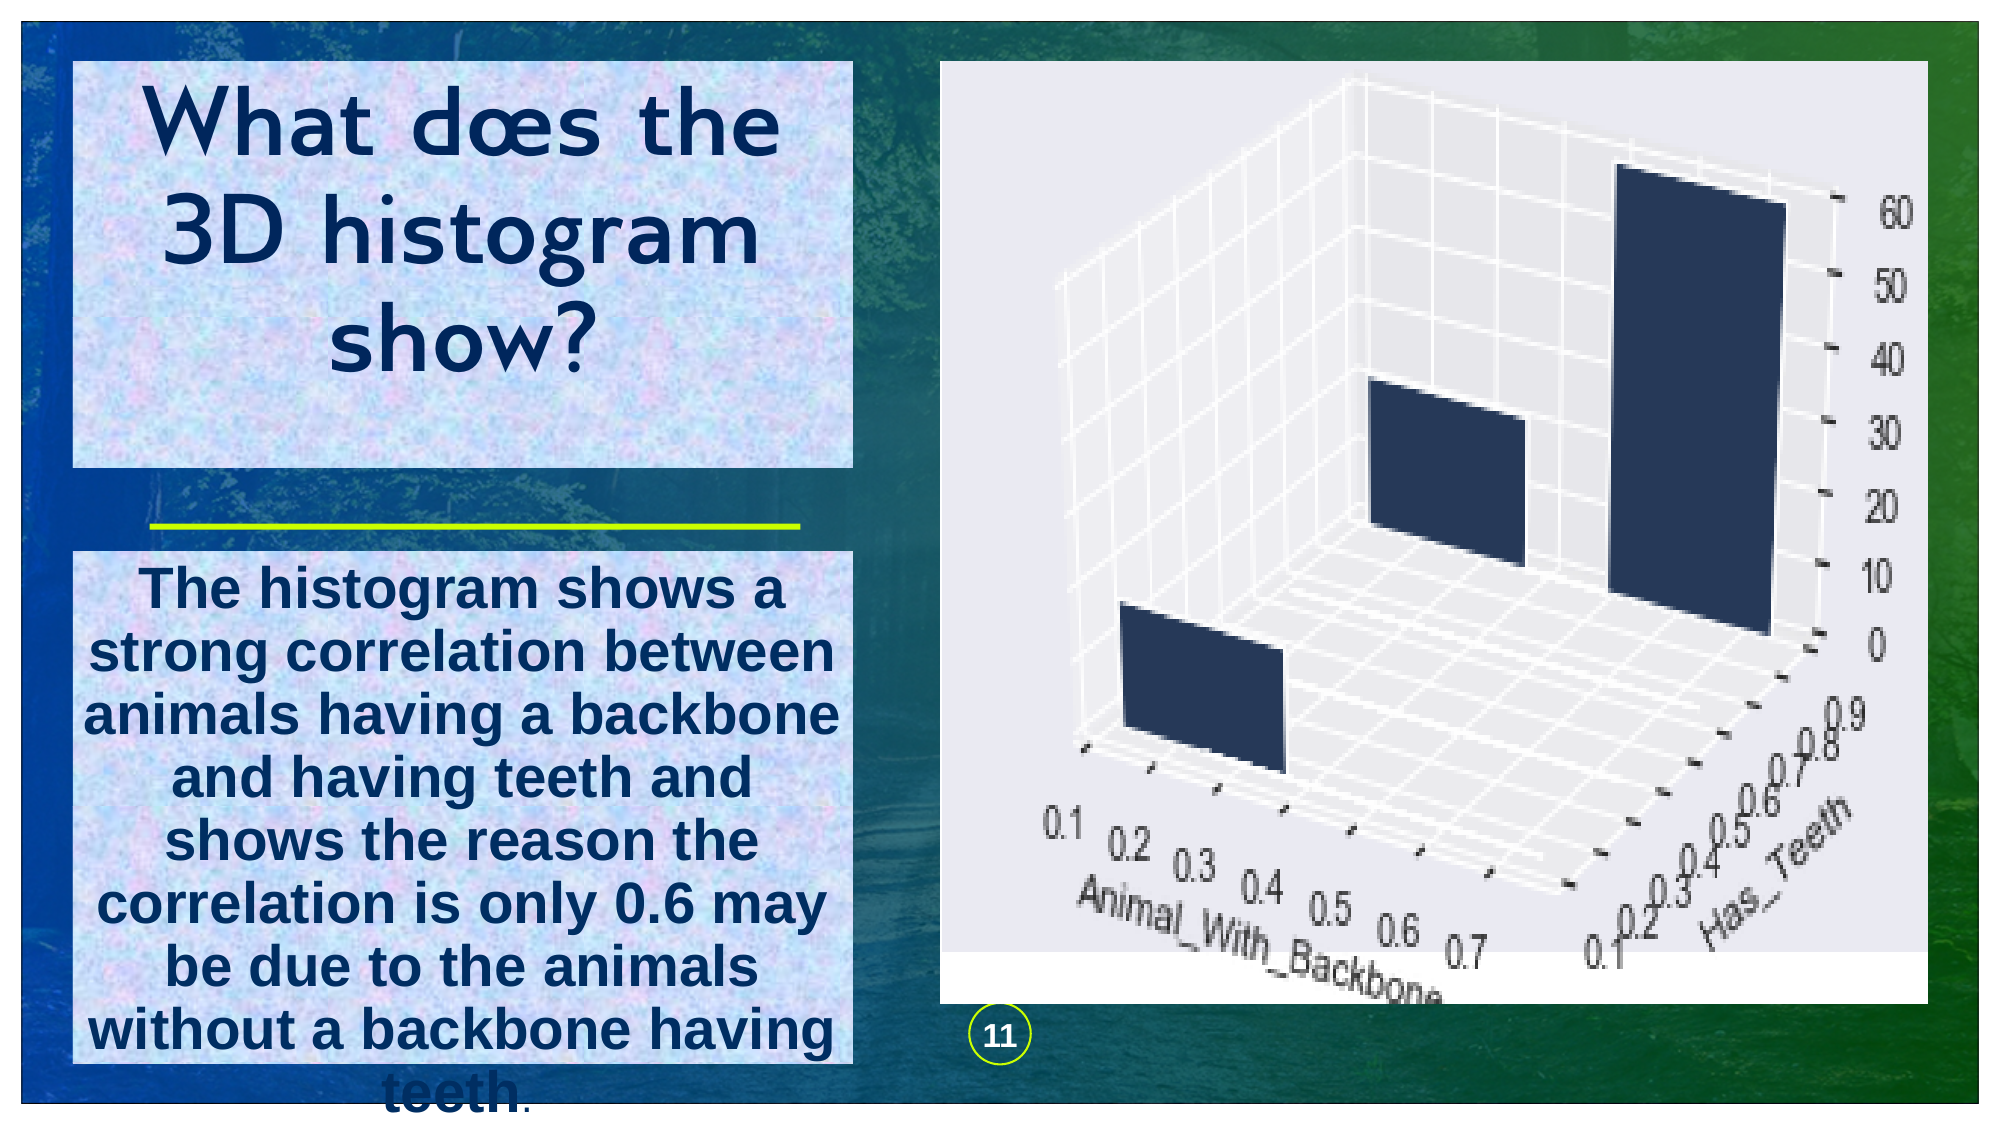

### Chart

| Category |
|---|
# What does the 3D histogram show?
The histogram shows a strong correlation between animals having a backbone and having teeth and shows the reason the correlation is only 0.6 may be due to the animals without a backbone having teeth.
11